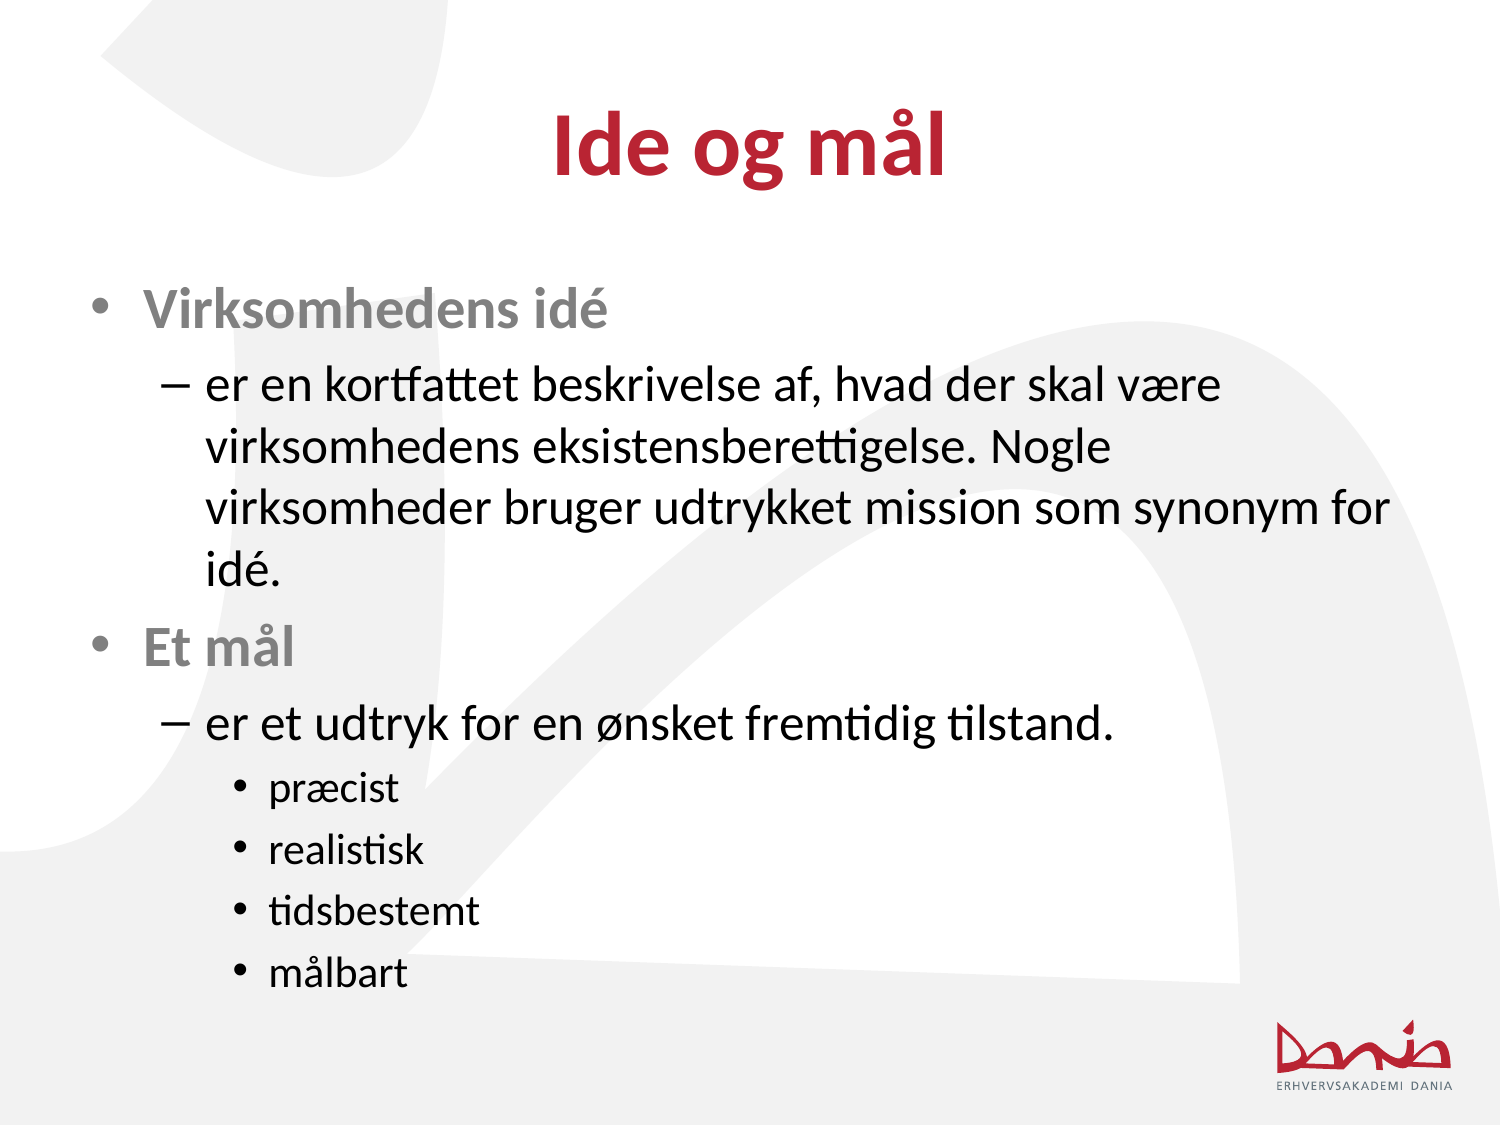

# Ide og mål
Virksomhedens idé
er en kortfattet beskrivelse af, hvad der skal være virksomhedens eksistensberettigelse. Nogle virksomheder bruger udtrykket mission som synonym for idé.
Et mål
er et udtryk for en ønsket fremtidig tilstand.
præcist
realistisk
tidsbestemt
målbart